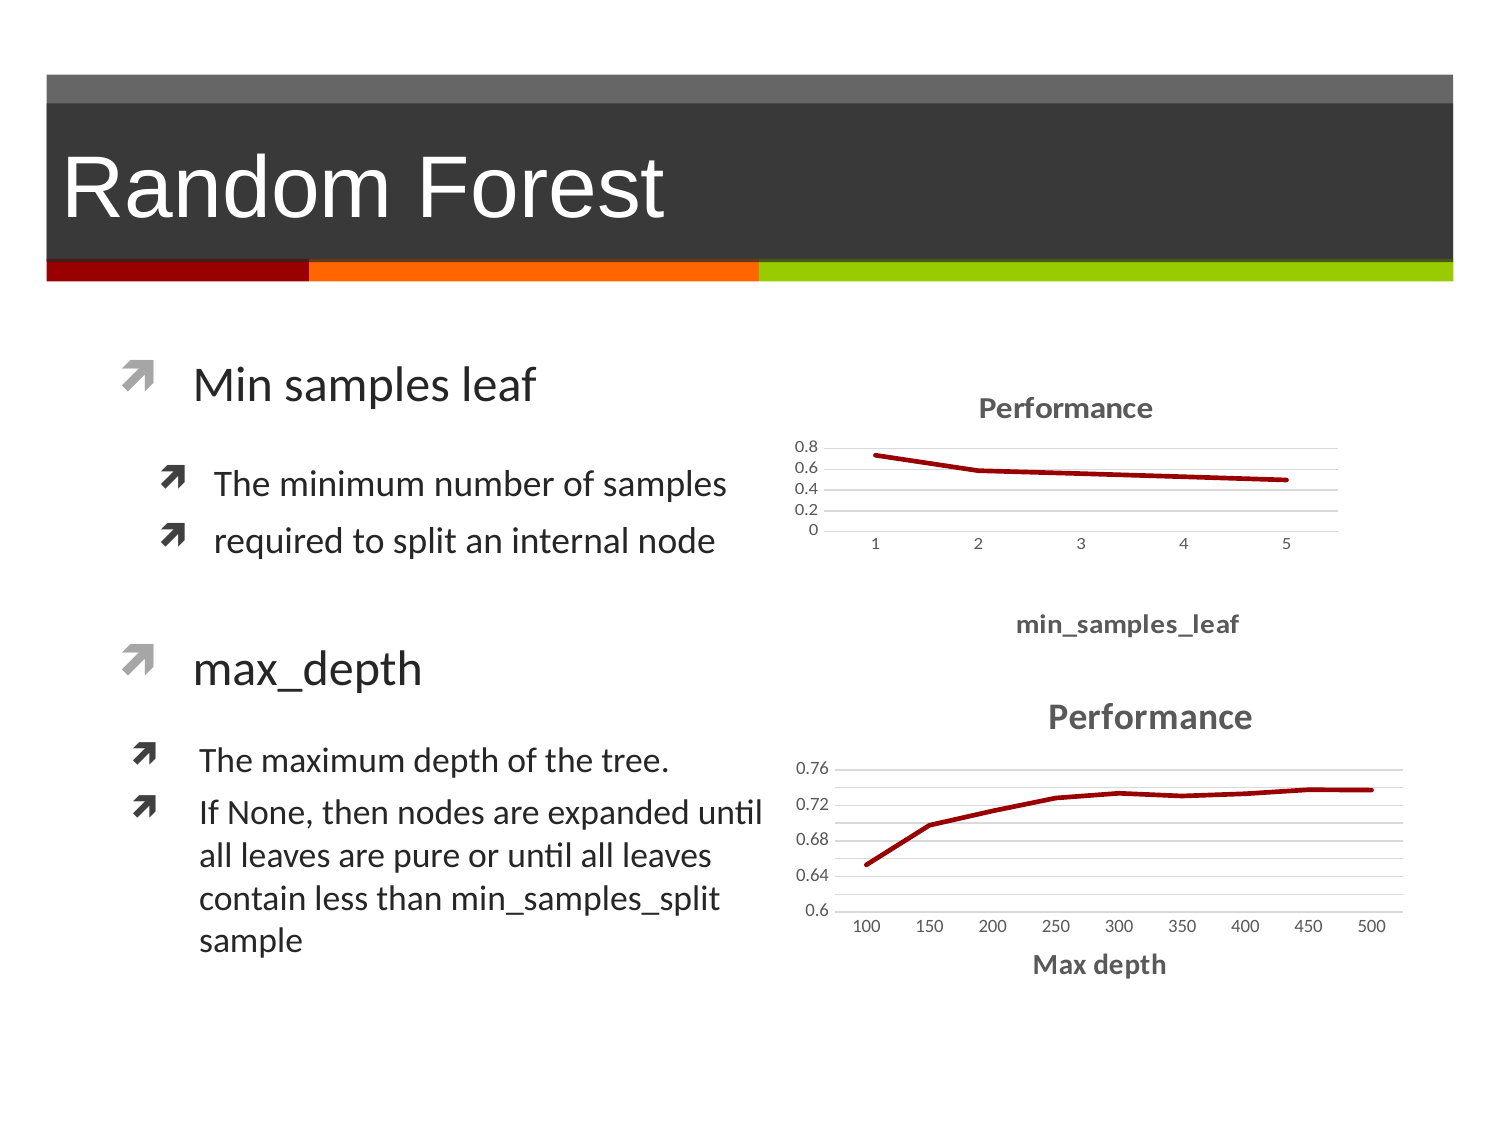

# Random Forest
Min samples leaf

### Chart: Performance

| Category |  |
|---|---|
The minimum number of samples
required to split an internal node
max_depth

### Chart: Performance

| Category |  |
|---|---|
| 100.0 | 0.653048397234 |
| 150.0 | 0.697674418605 |
| 200.0 | 0.713764927718 |
| 250.0 | 0.728346951603 |
| 300.0 | 0.733626649906 |
| 350.0 | 0.730609679447 |
| 400.0 | 0.733123821496 |
| 450.0 | 0.737649277184 |
| 500.0 | 0.737272155877 |
The maximum depth of the tree.
If None, then nodes are expanded until all leaves are pure or until all leaves contain less than min_samples_split sample